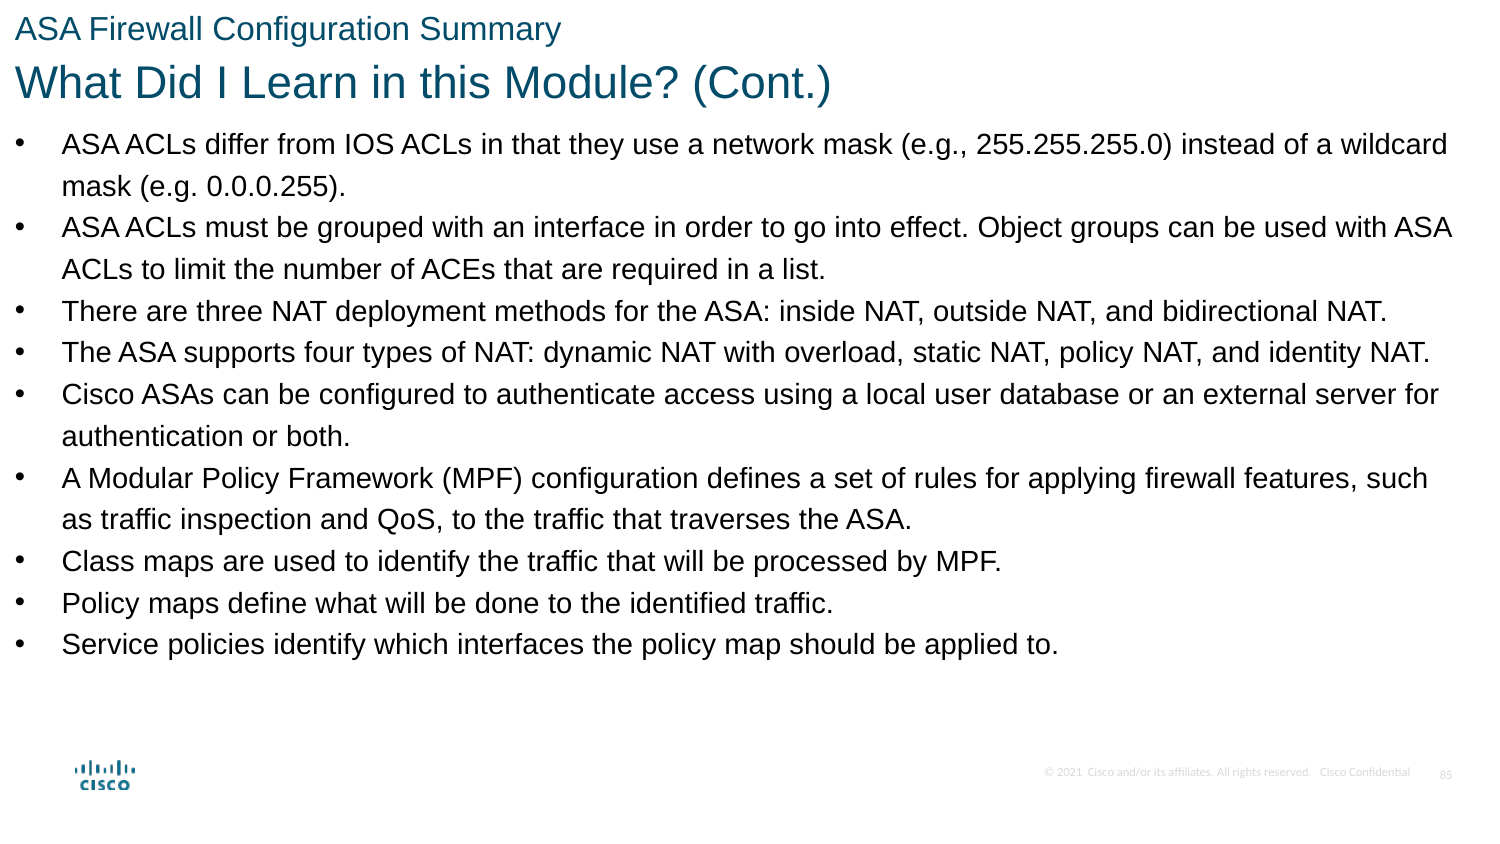

ASA Firewall Configuration Summary
What Did I Learn in this Module? (Cont.)
ASA ACLs differ from IOS ACLs in that they use a network mask (e.g., 255.255.255.0) instead of a wildcard mask (e.g. 0.0.0.255).
ASA ACLs must be grouped with an interface in order to go into effect. Object groups can be used with ASA ACLs to limit the number of ACEs that are required in a list.
There are three NAT deployment methods for the ASA: inside NAT, outside NAT, and bidirectional NAT.
The ASA supports four types of NAT: dynamic NAT with overload, static NAT, policy NAT, and identity NAT.
Cisco ASAs can be configured to authenticate access using a local user database or an external server for authentication or both.
A Modular Policy Framework (MPF) configuration defines a set of rules for applying firewall features, such as traffic inspection and QoS, to the traffic that traverses the ASA.
Class maps are used to identify the traffic that will be processed by MPF.
Policy maps define what will be done to the identified traffic.
Service policies identify which interfaces the policy map should be applied to.
85